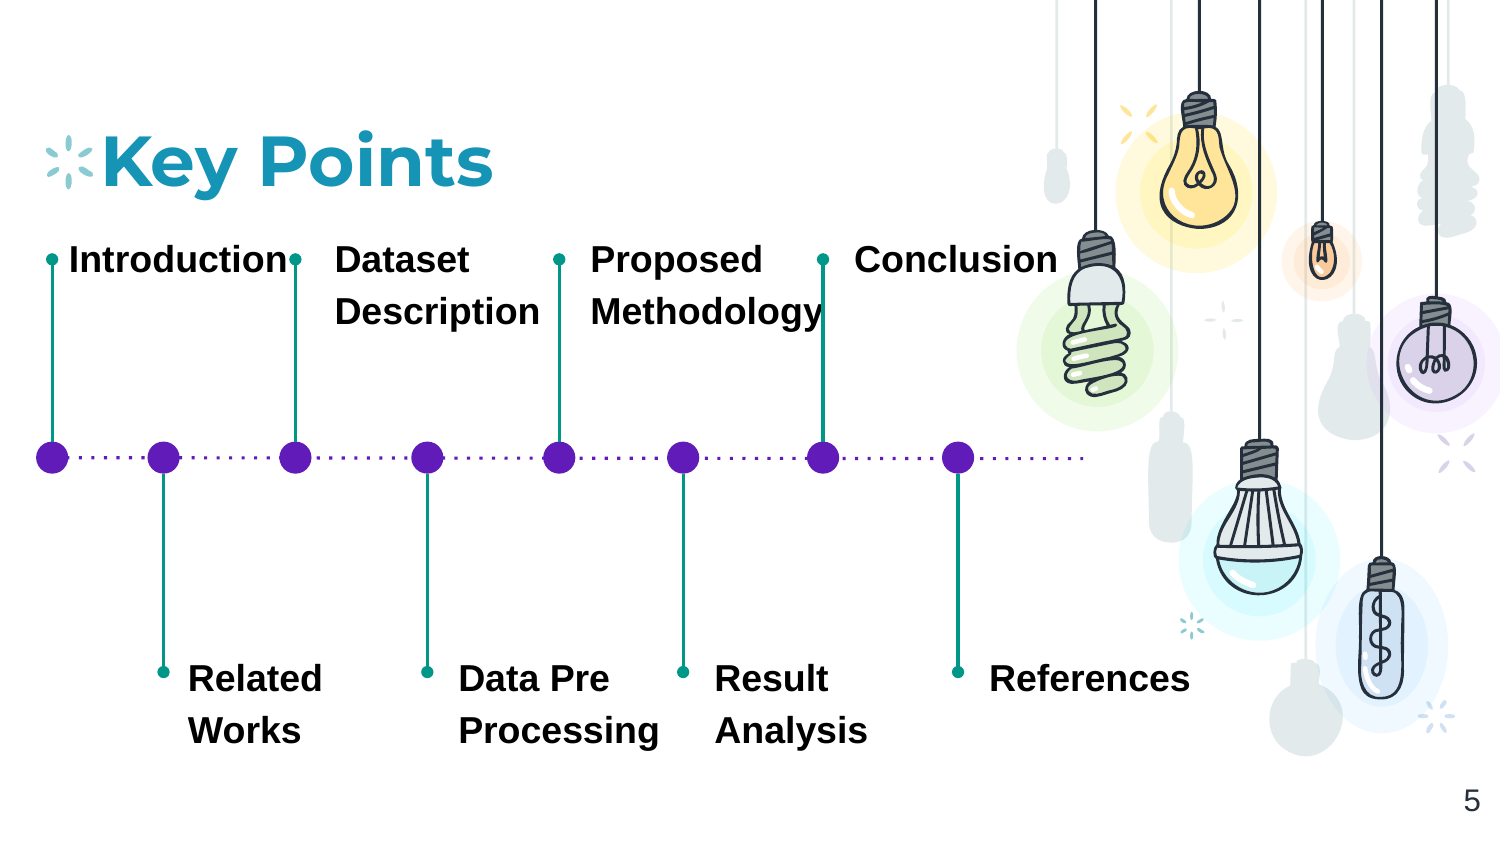

# Key Points
Introduction
Dataset Description
Proposed Methodology
Conclusion

Related Works
Data Pre
Processing
Result Analysis
References
5